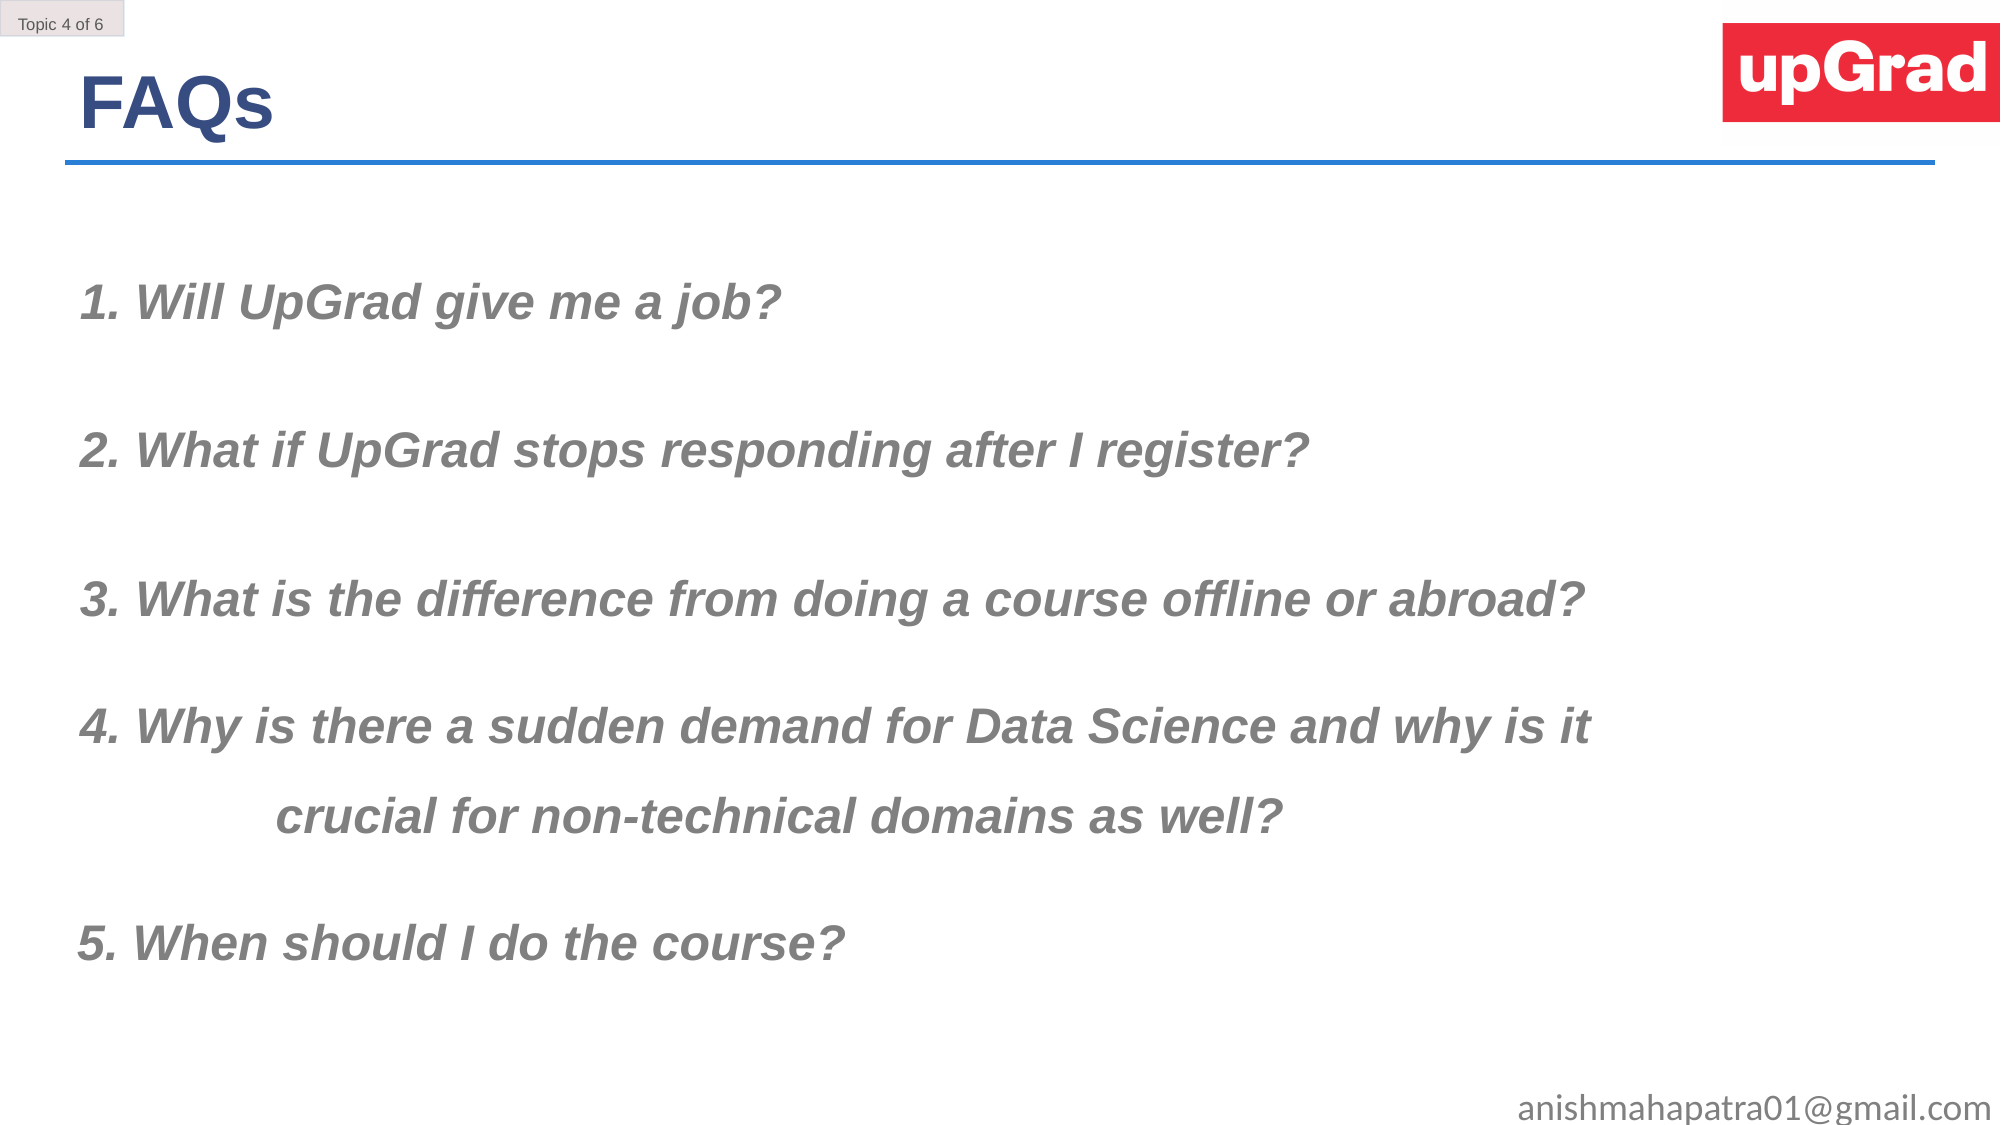

Topic 4 of 6
FAQs
1. Will UpGrad give me a job?
2. What if UpGrad stops responding after I register?
3. What is the difference from doing a course offline or abroad?
4. Why is there a sudden demand for Data Science and why is it               .   crucial for non-technical domains as well?
5. When should I do the course?